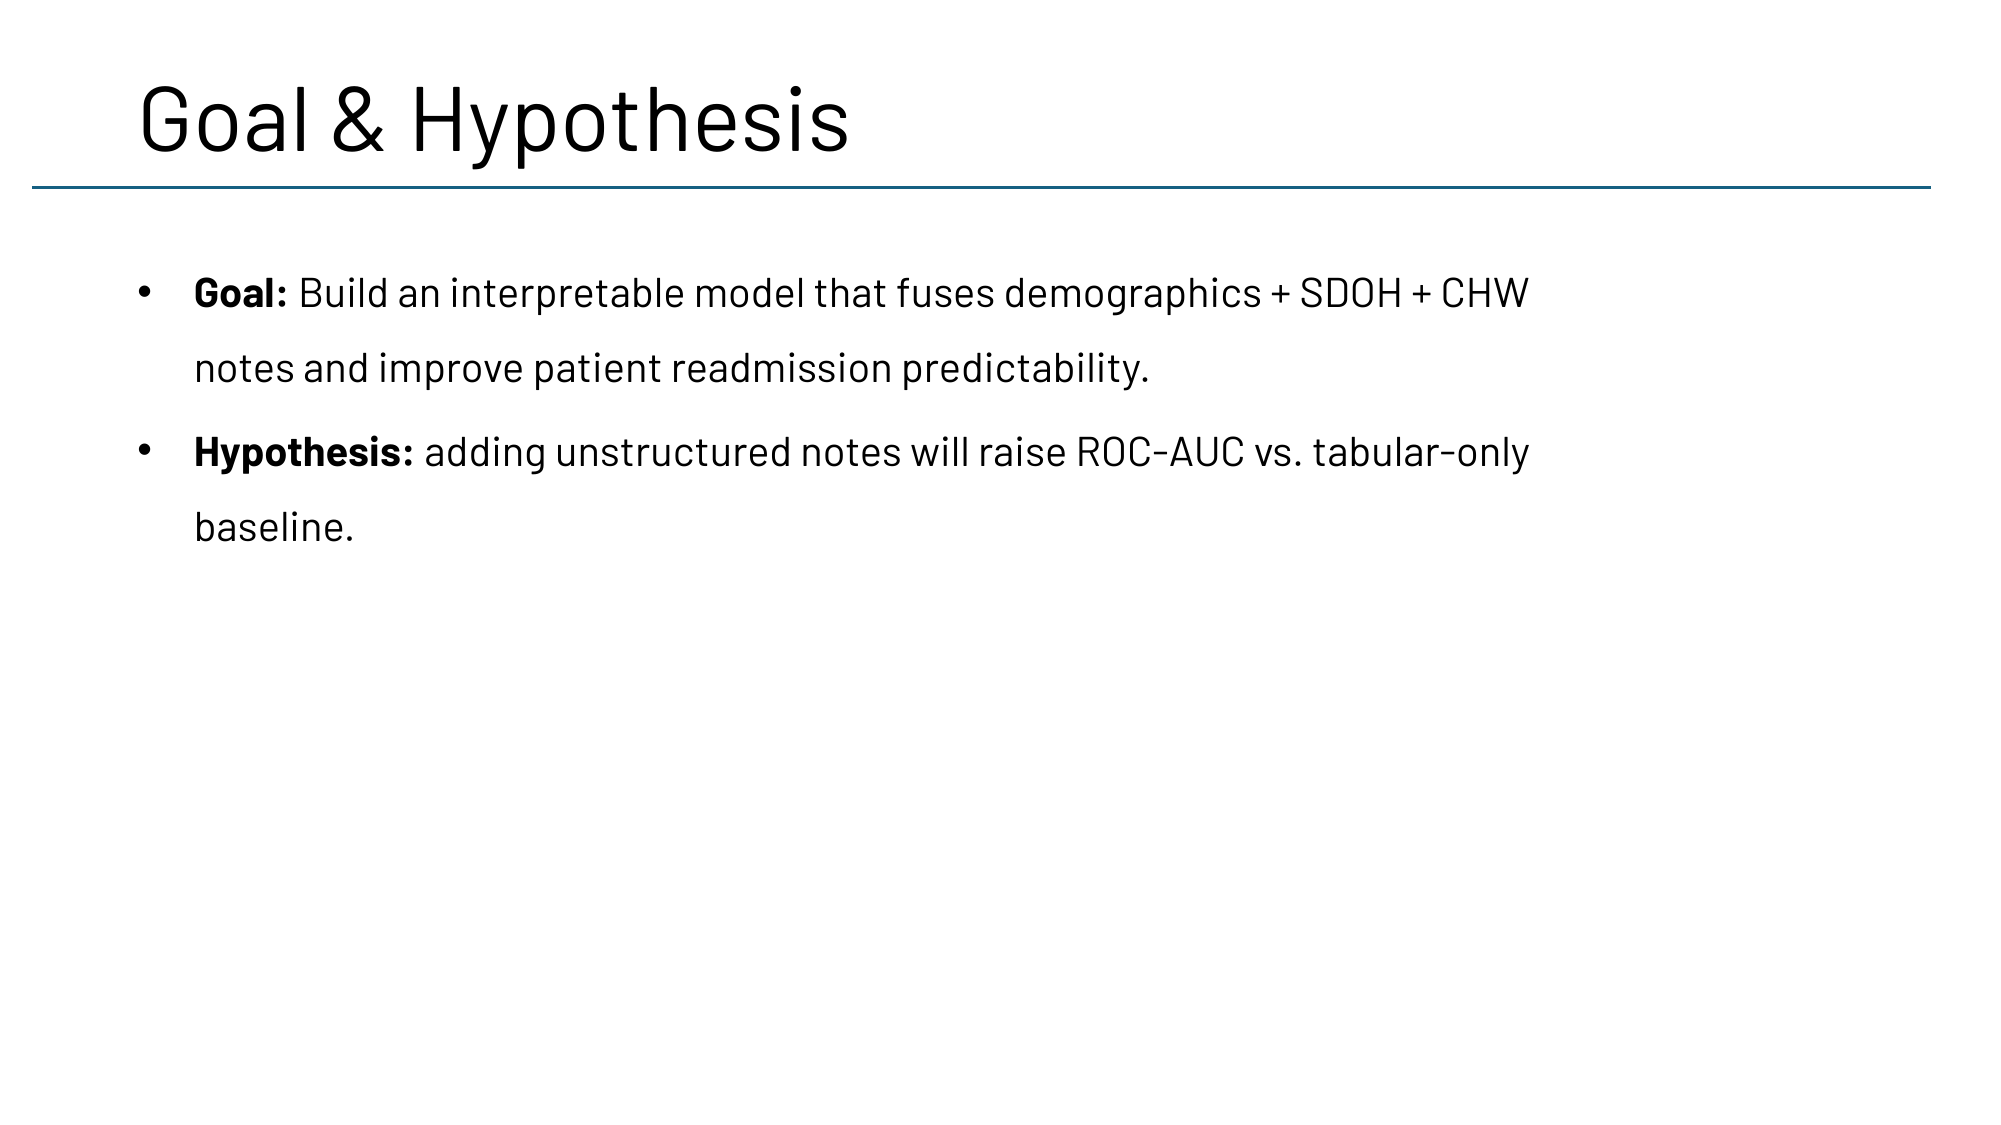

# Goal & Hypothesis
Goal: Build an interpretable model that fuses demographics + SDOH + CHW notes and improve patient readmission predictability.
Hypothesis: adding unstructured notes will raise ROC-AUC vs. tabular-only baseline.